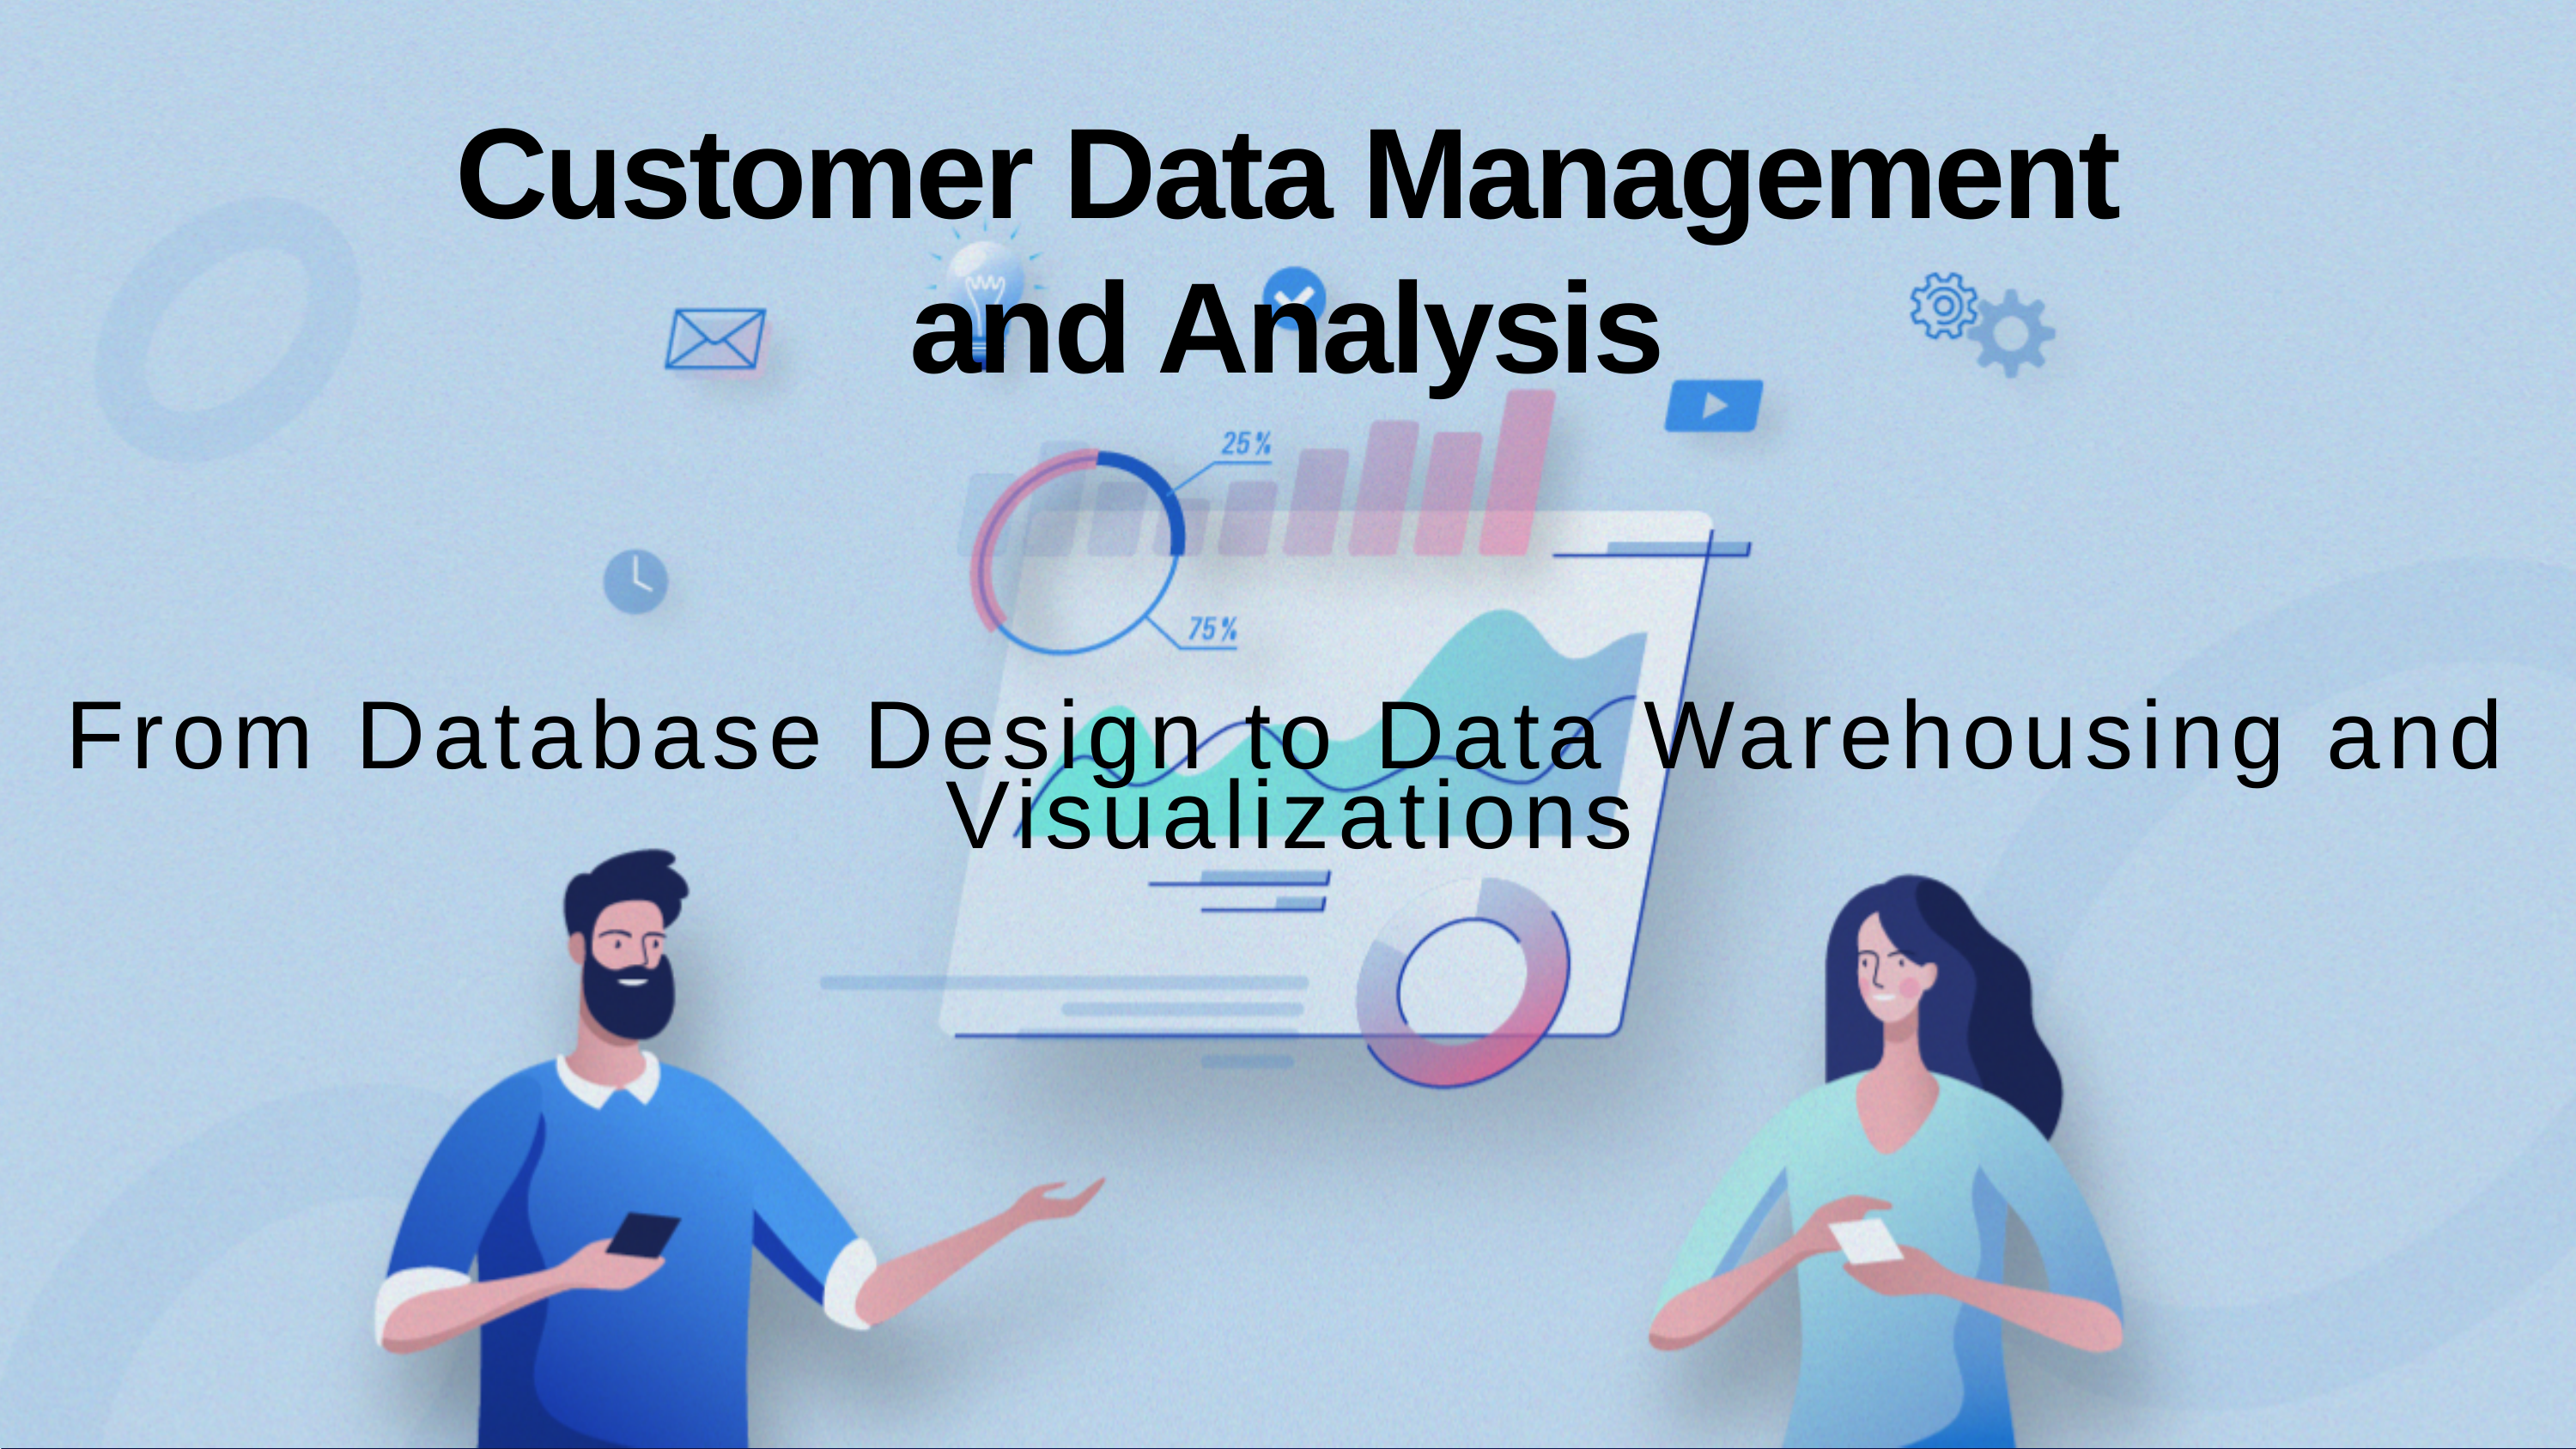

Customer Data Management and Analysis
From Database Design to Data Warehousing and Visualizations